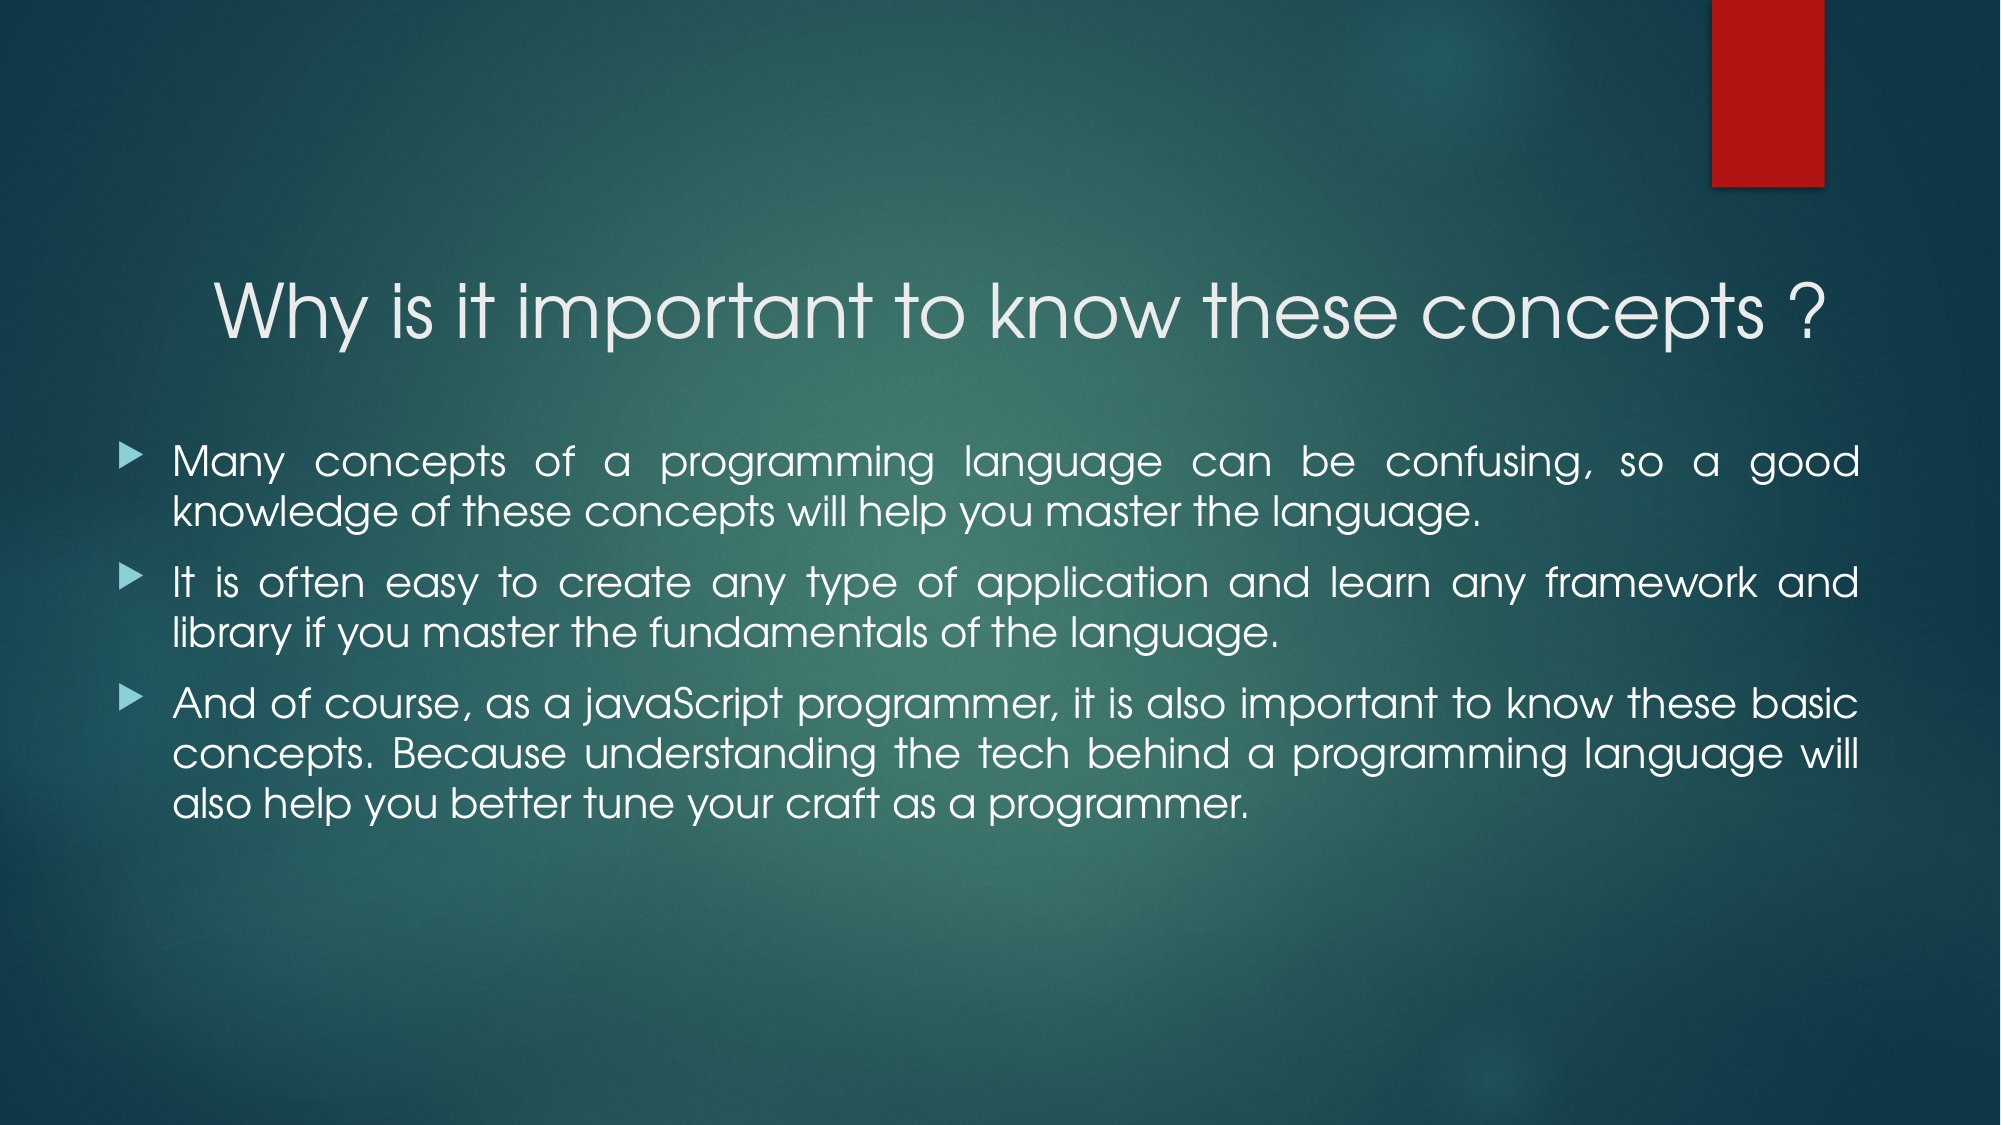

# Why is it important to know these concepts ?
Many concepts of a programming language can be confusing, so a good knowledge of these concepts will help you master the language.
It is often easy to create any type of application and learn any framework and library if you master the fundamentals of the language.
And of course, as a javaScript programmer, it is also important to know these basic concepts. Because understanding the tech behind a programming language will also help you better tune your craft as a programmer.